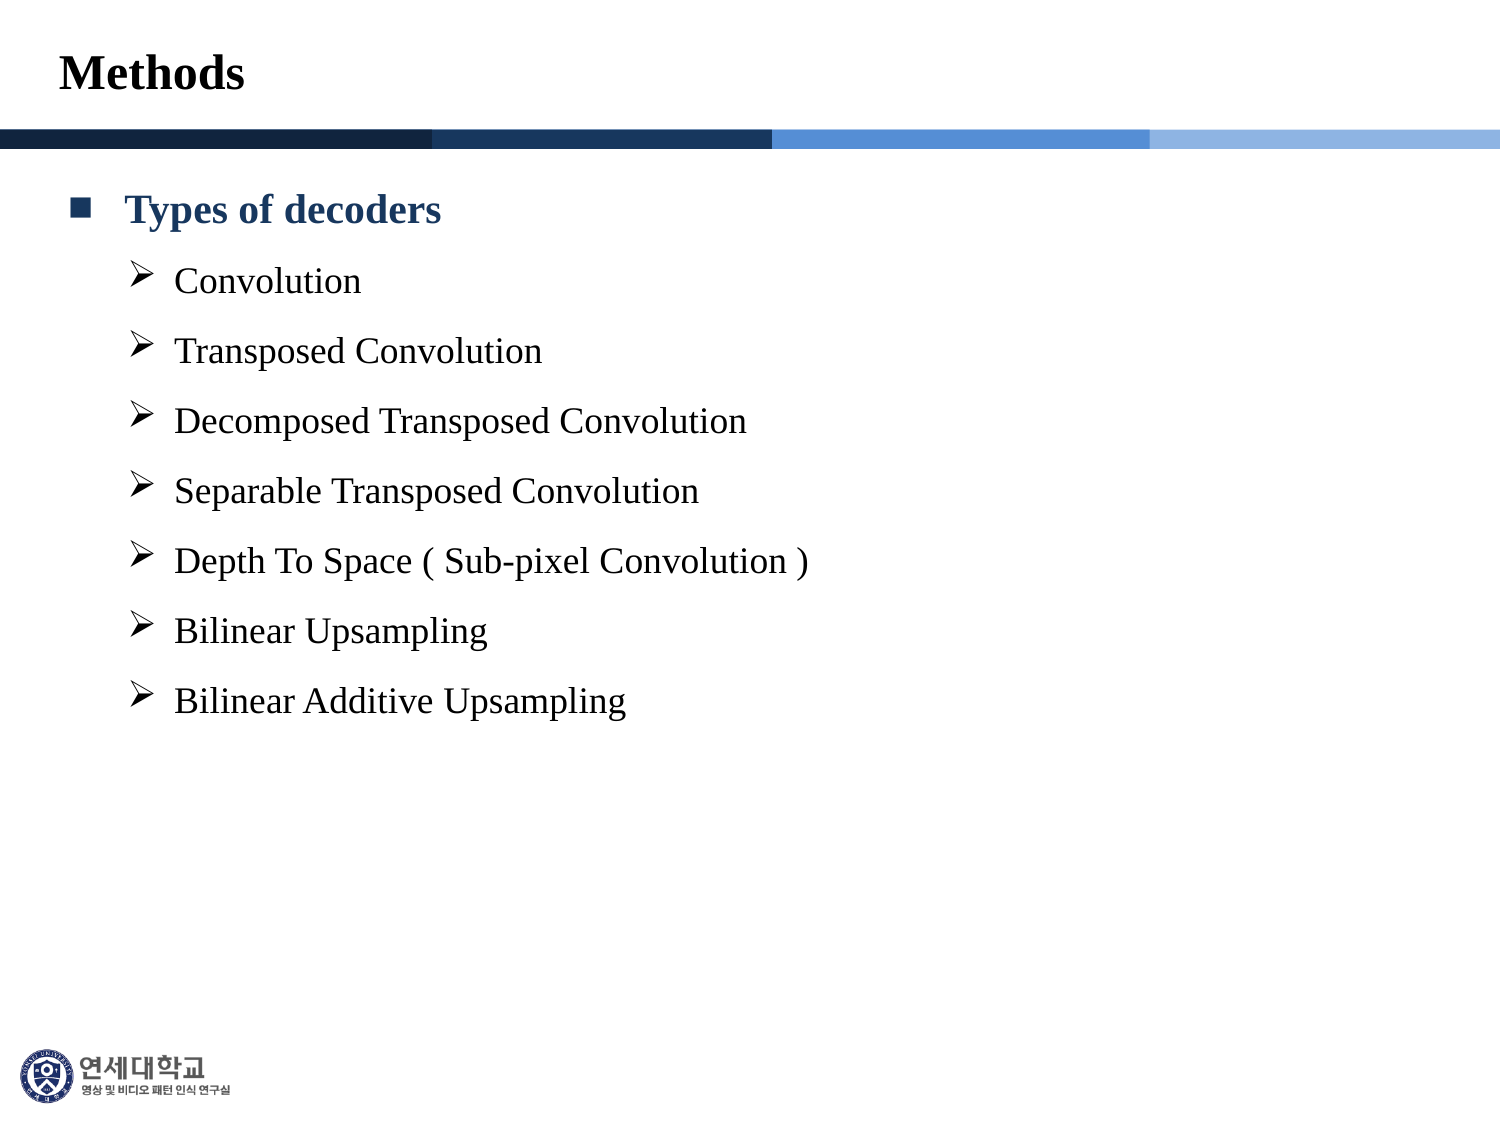

# Methods
Types of decoders
Convolution
Transposed Convolution
Decomposed Transposed Convolution
Separable Transposed Convolution
Depth To Space ( Sub-pixel Convolution )
Bilinear Upsampling
Bilinear Additive Upsampling